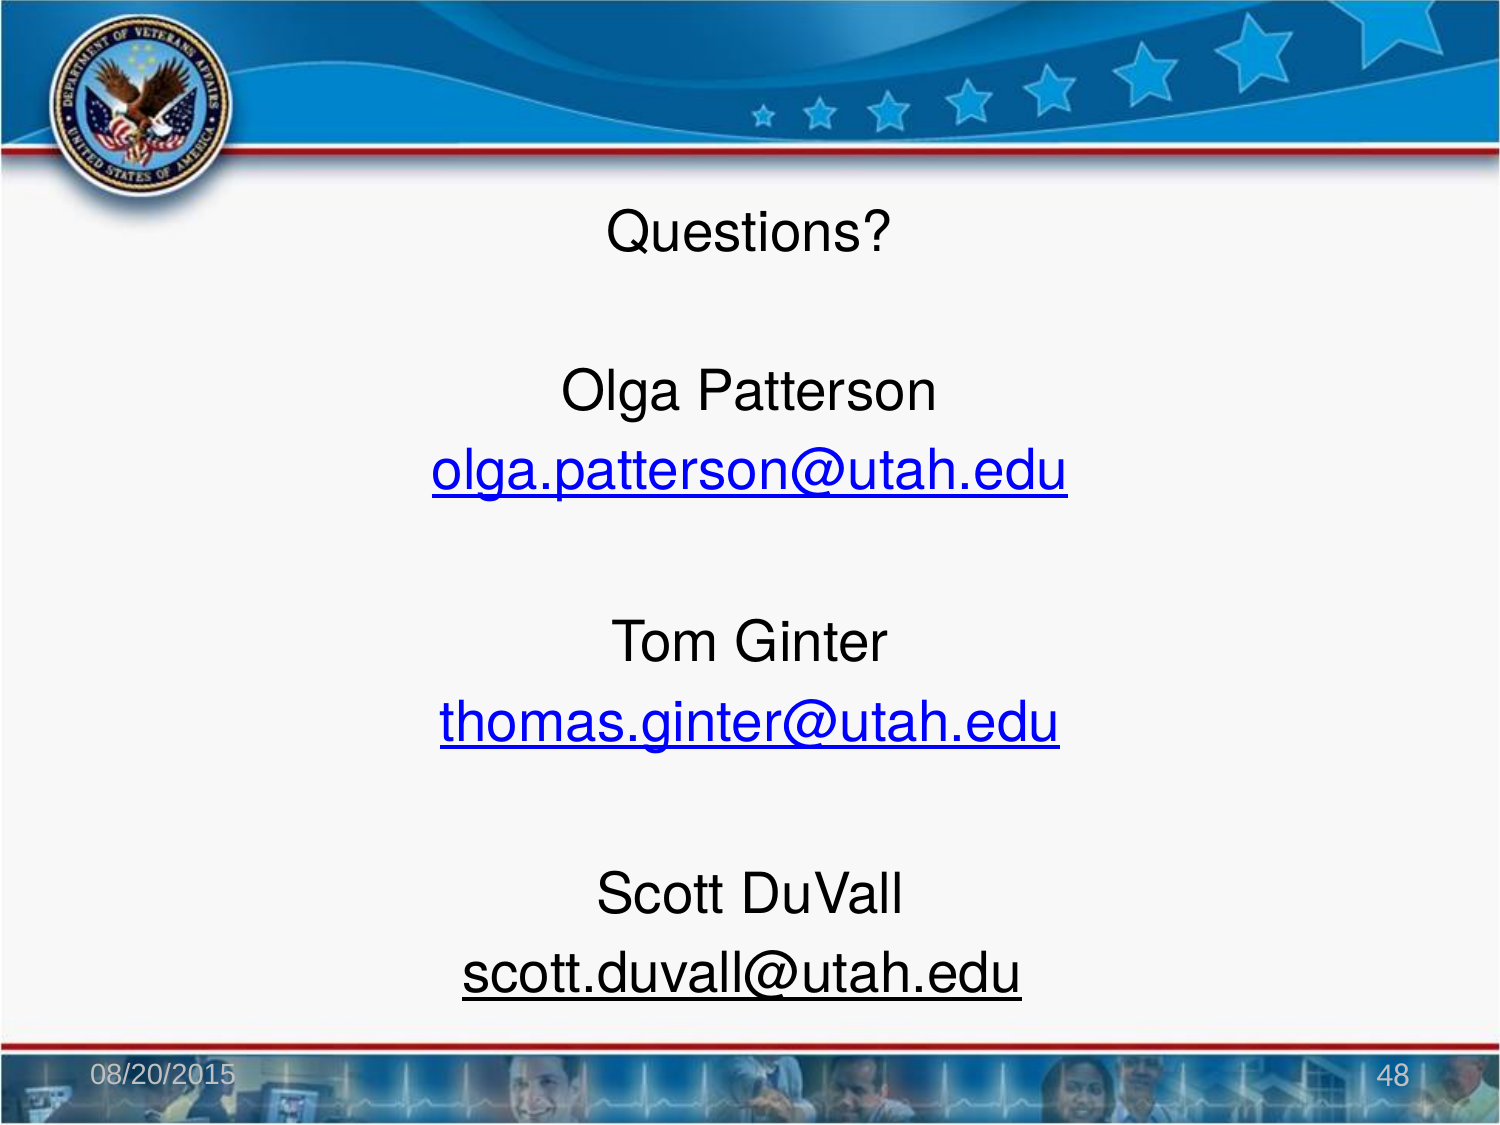

Questions?

Olga Patterson
olga.patterson@utah.edu

Tom Ginter
thomas.ginter@utah.edu

Scott DuVall
scott.duvall@utah.edu
08/20/2015
48